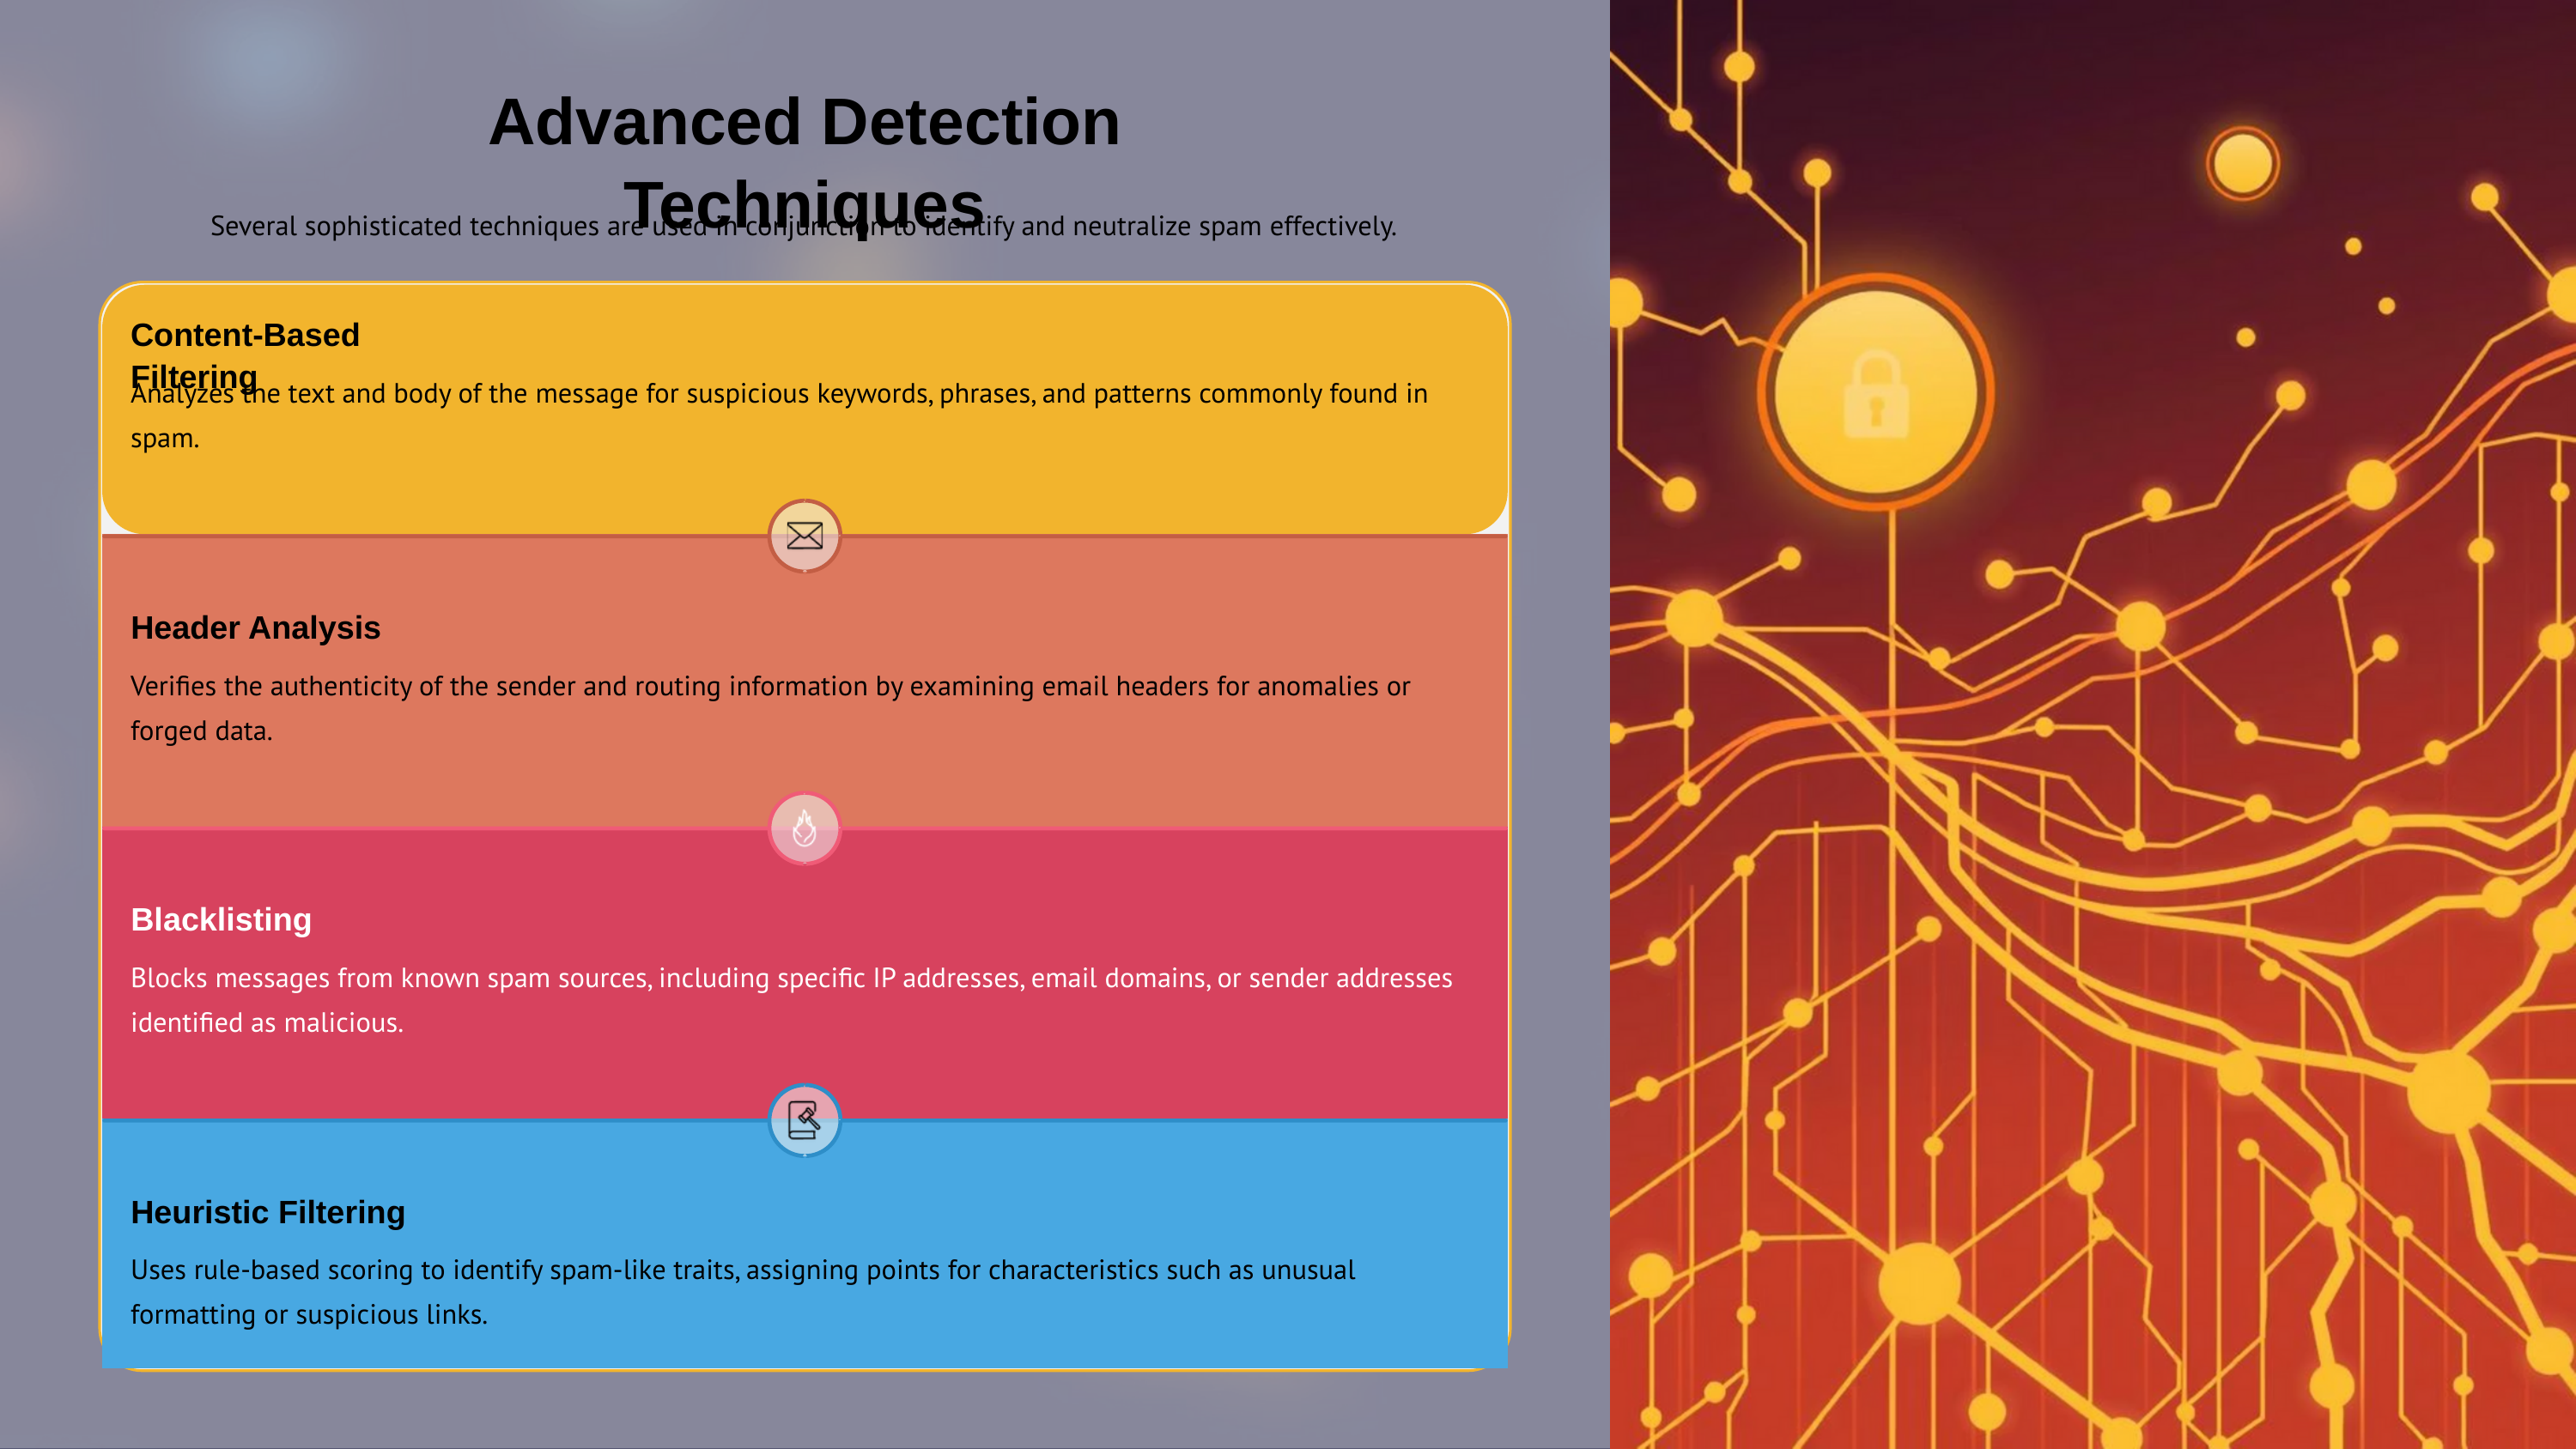

Advanced Detection Techniques
Several sophisticated techniques are used in conjunction to identify and neutralize spam effectively.

Content-Based Filtering
Analyzes the text and body of the message for suspicious keywords, phrases, and patterns commonly found in spam.

Header Analysis
Verifies the authenticity of the sender and routing information by examining email headers for anomalies or forged data.

Blacklisting
Blocks messages from known spam sources, including specific IP addresses, email domains, or sender addresses identified as malicious.

Heuristic Filtering
Uses rule-based scoring to identify spam-like traits, assigning points for characteristics such as unusual formatting or suspicious links.